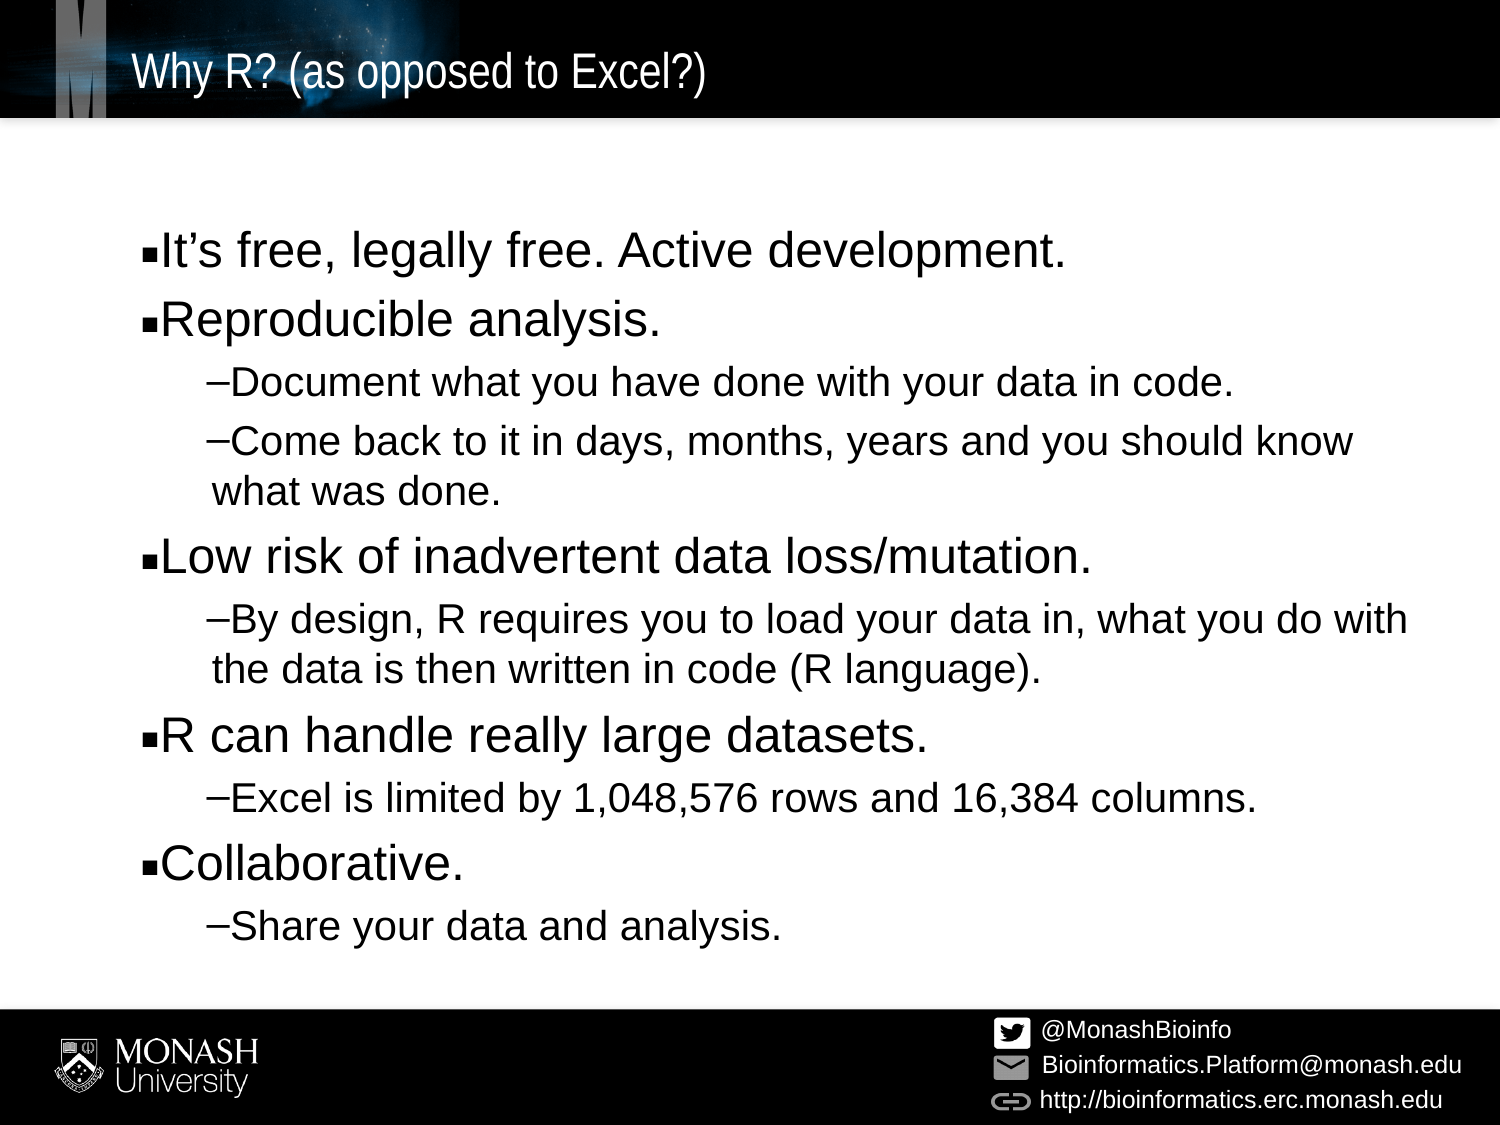

# Why R? (as opposed to Excel?)
It’s free, legally free. Active development.
Reproducible analysis.
Document what you have done with your data in code.
Come back to it in days, months, years and you should know what was done.
Low risk of inadvertent data loss/mutation.
By design, R requires you to load your data in, what you do with the data is then written in code (R language).
R can handle really large datasets.
Excel is limited by 1,048,576 rows and 16,384 columns.
Collaborative.
Share your data and analysis.